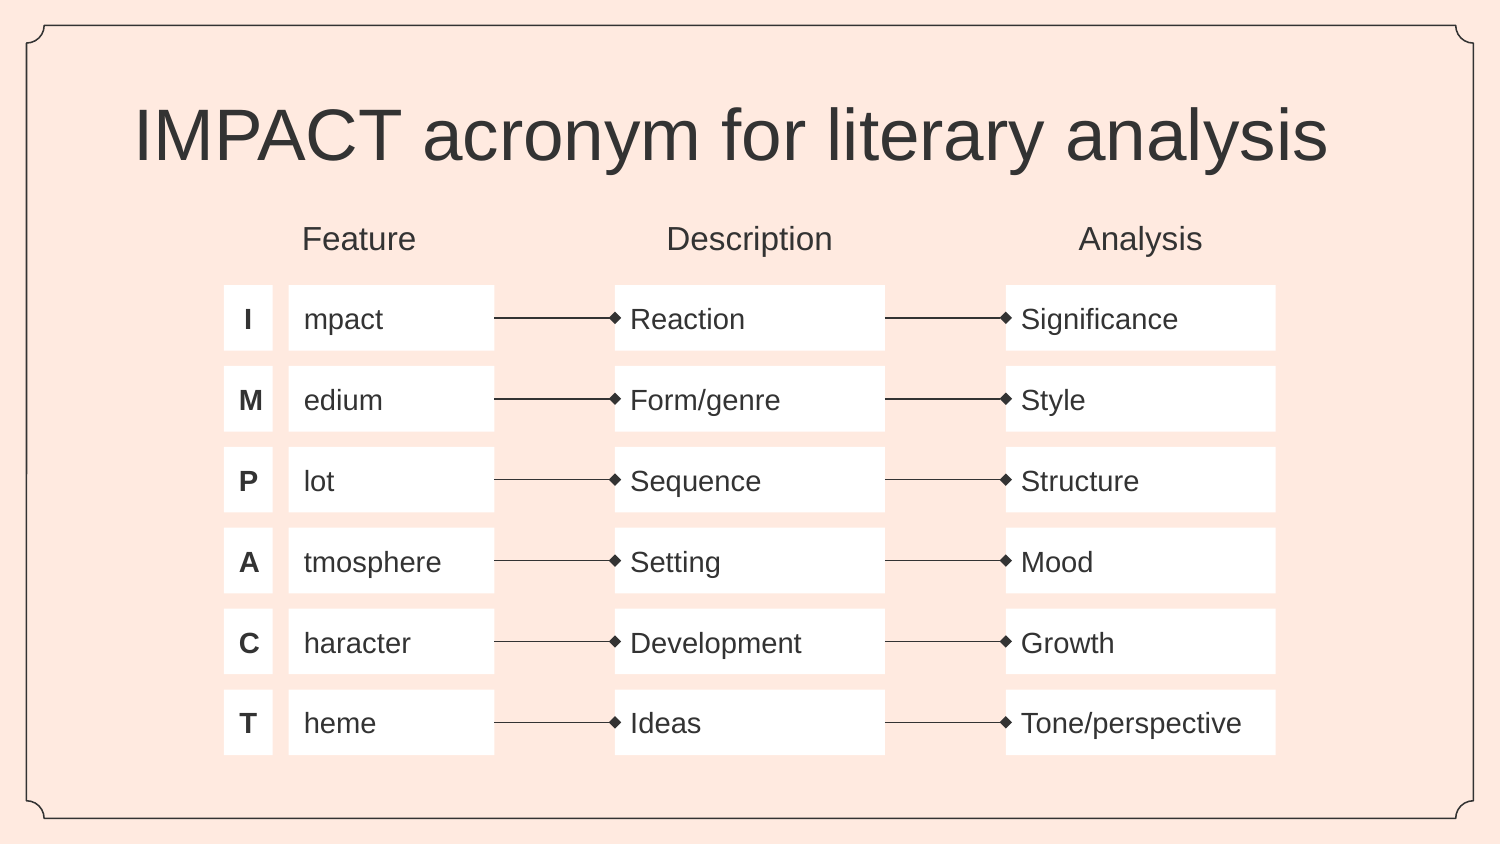

# IMPACT acronym for literary analysis
Feature
Description
Analysis
I
mpact
Reaction
Significance
M
edium
Form/genre
Style
P
lot
Sequence
Structure
A
tmosphere
Setting
Mood
C
haracter
Development
Growth
T
heme
Ideas
Tone/perspective